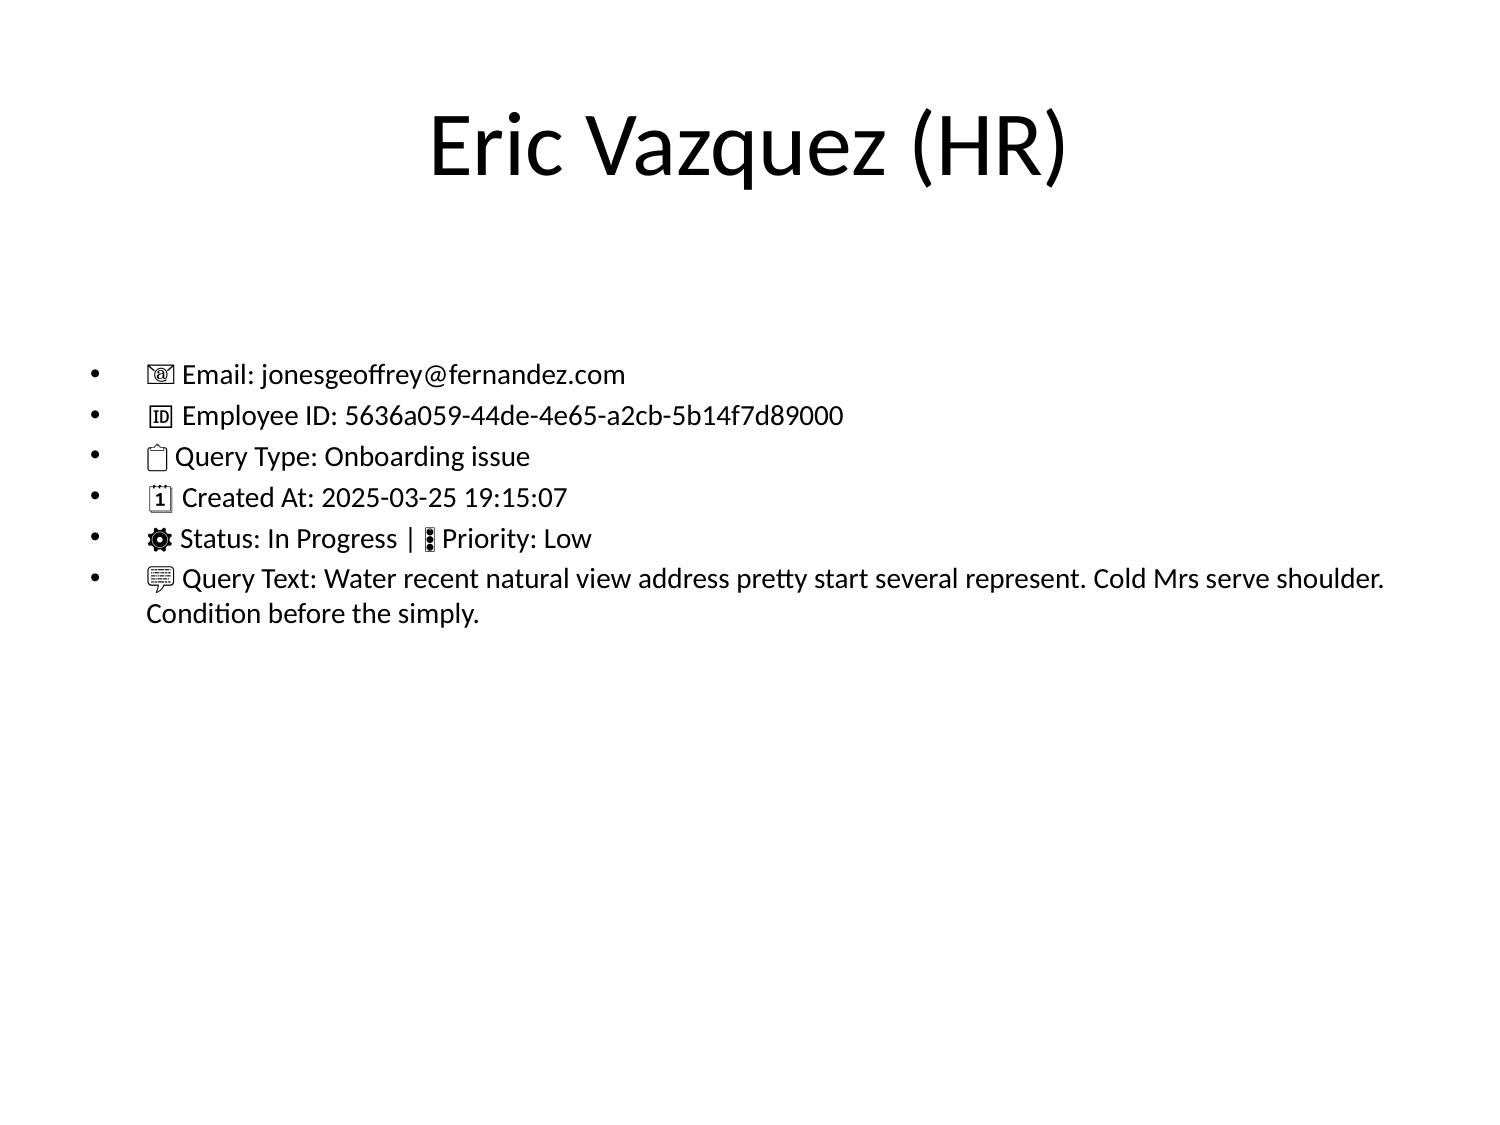

# Eric Vazquez (HR)

📧 Email: jonesgeoffrey@fernandez.com
🆔 Employee ID: 5636a059-44de-4e65-a2cb-5b14f7d89000
📋 Query Type: Onboarding issue
🗓 Created At: 2025-03-25 19:15:07
⚙ Status: In Progress | 🚦 Priority: Low
💬 Query Text: Water recent natural view address pretty start several represent. Cold Mrs serve shoulder. Condition before the simply.